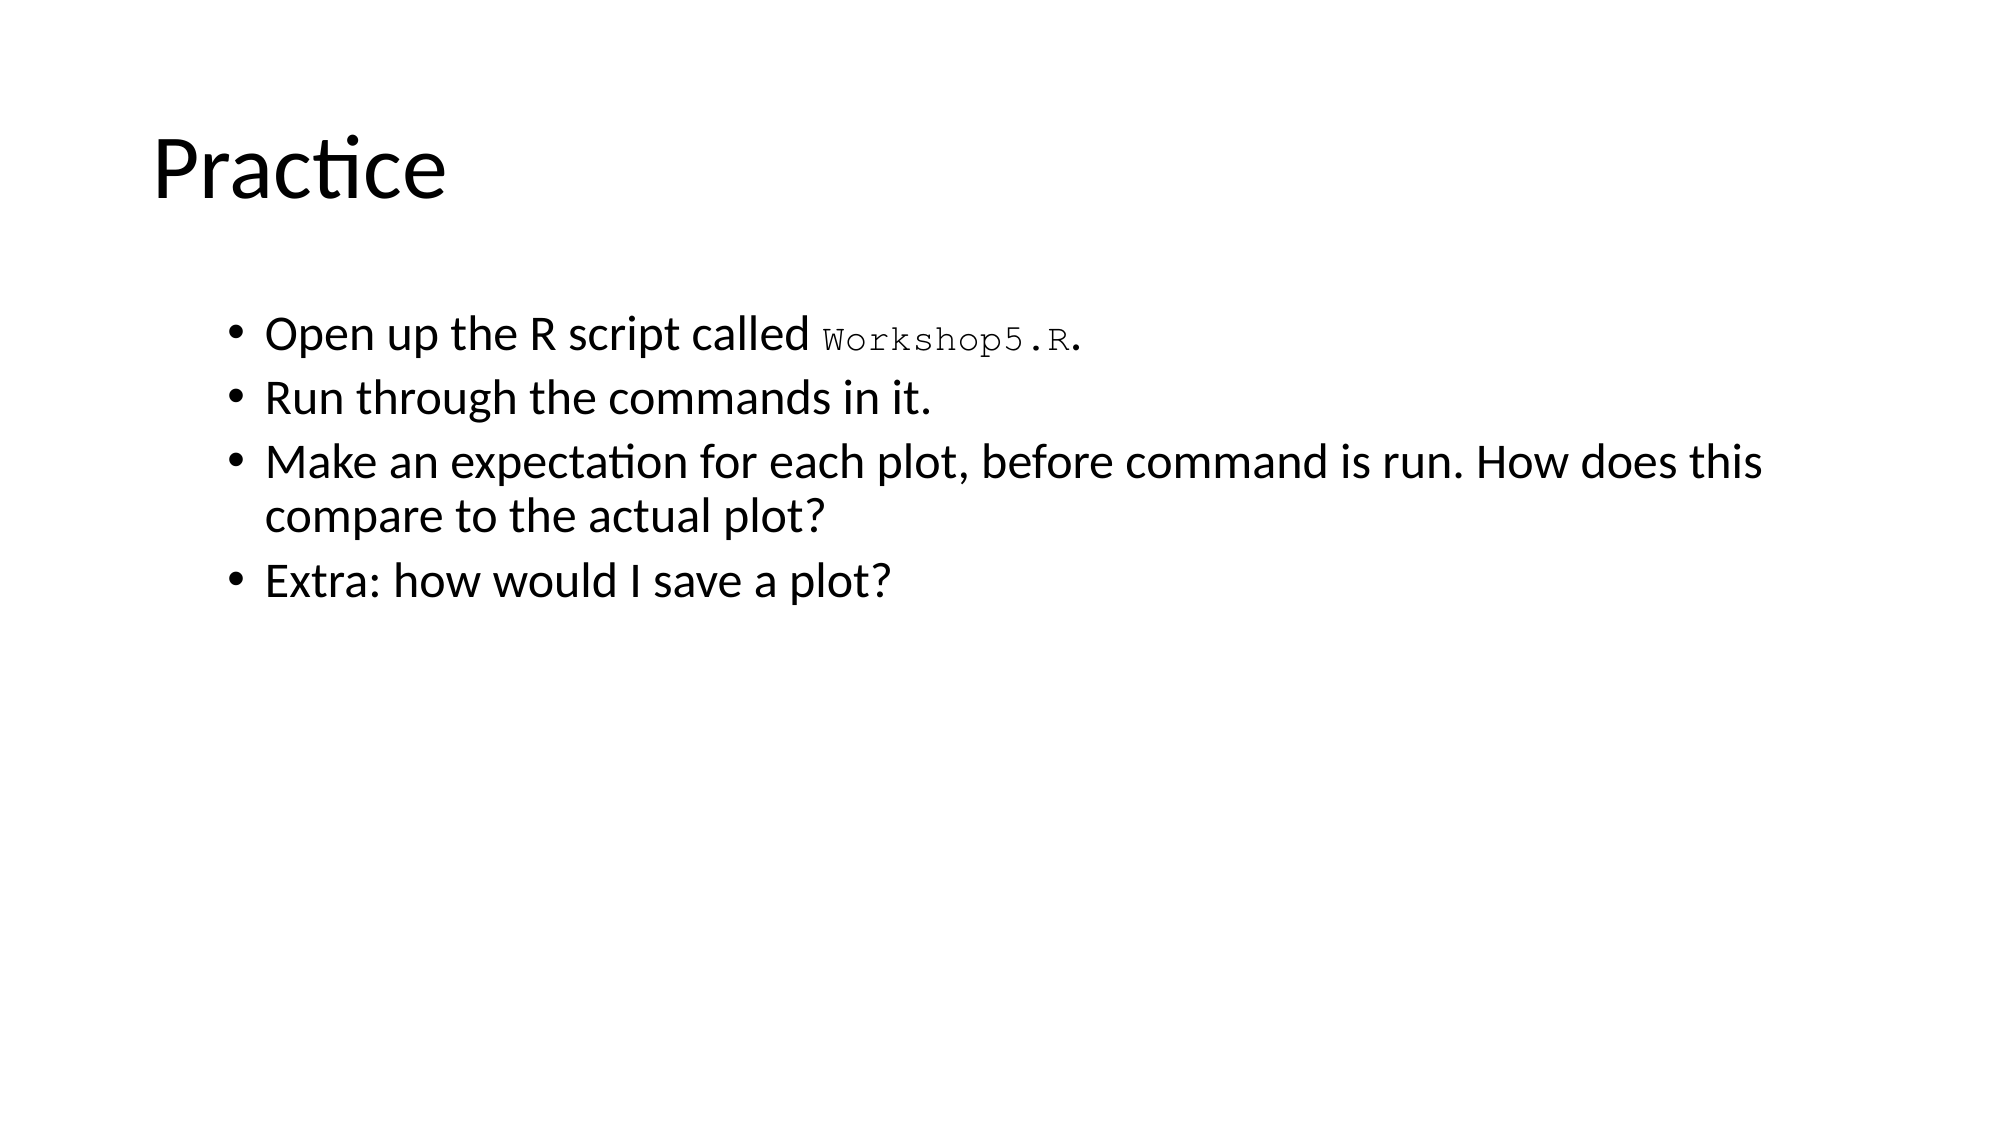

# Practice
Open up the R script called Workshop5.R.
Run through the commands in it.
Make an expectation for each plot, before command is run. How does this compare to the actual plot?
Extra: how would I save a plot?